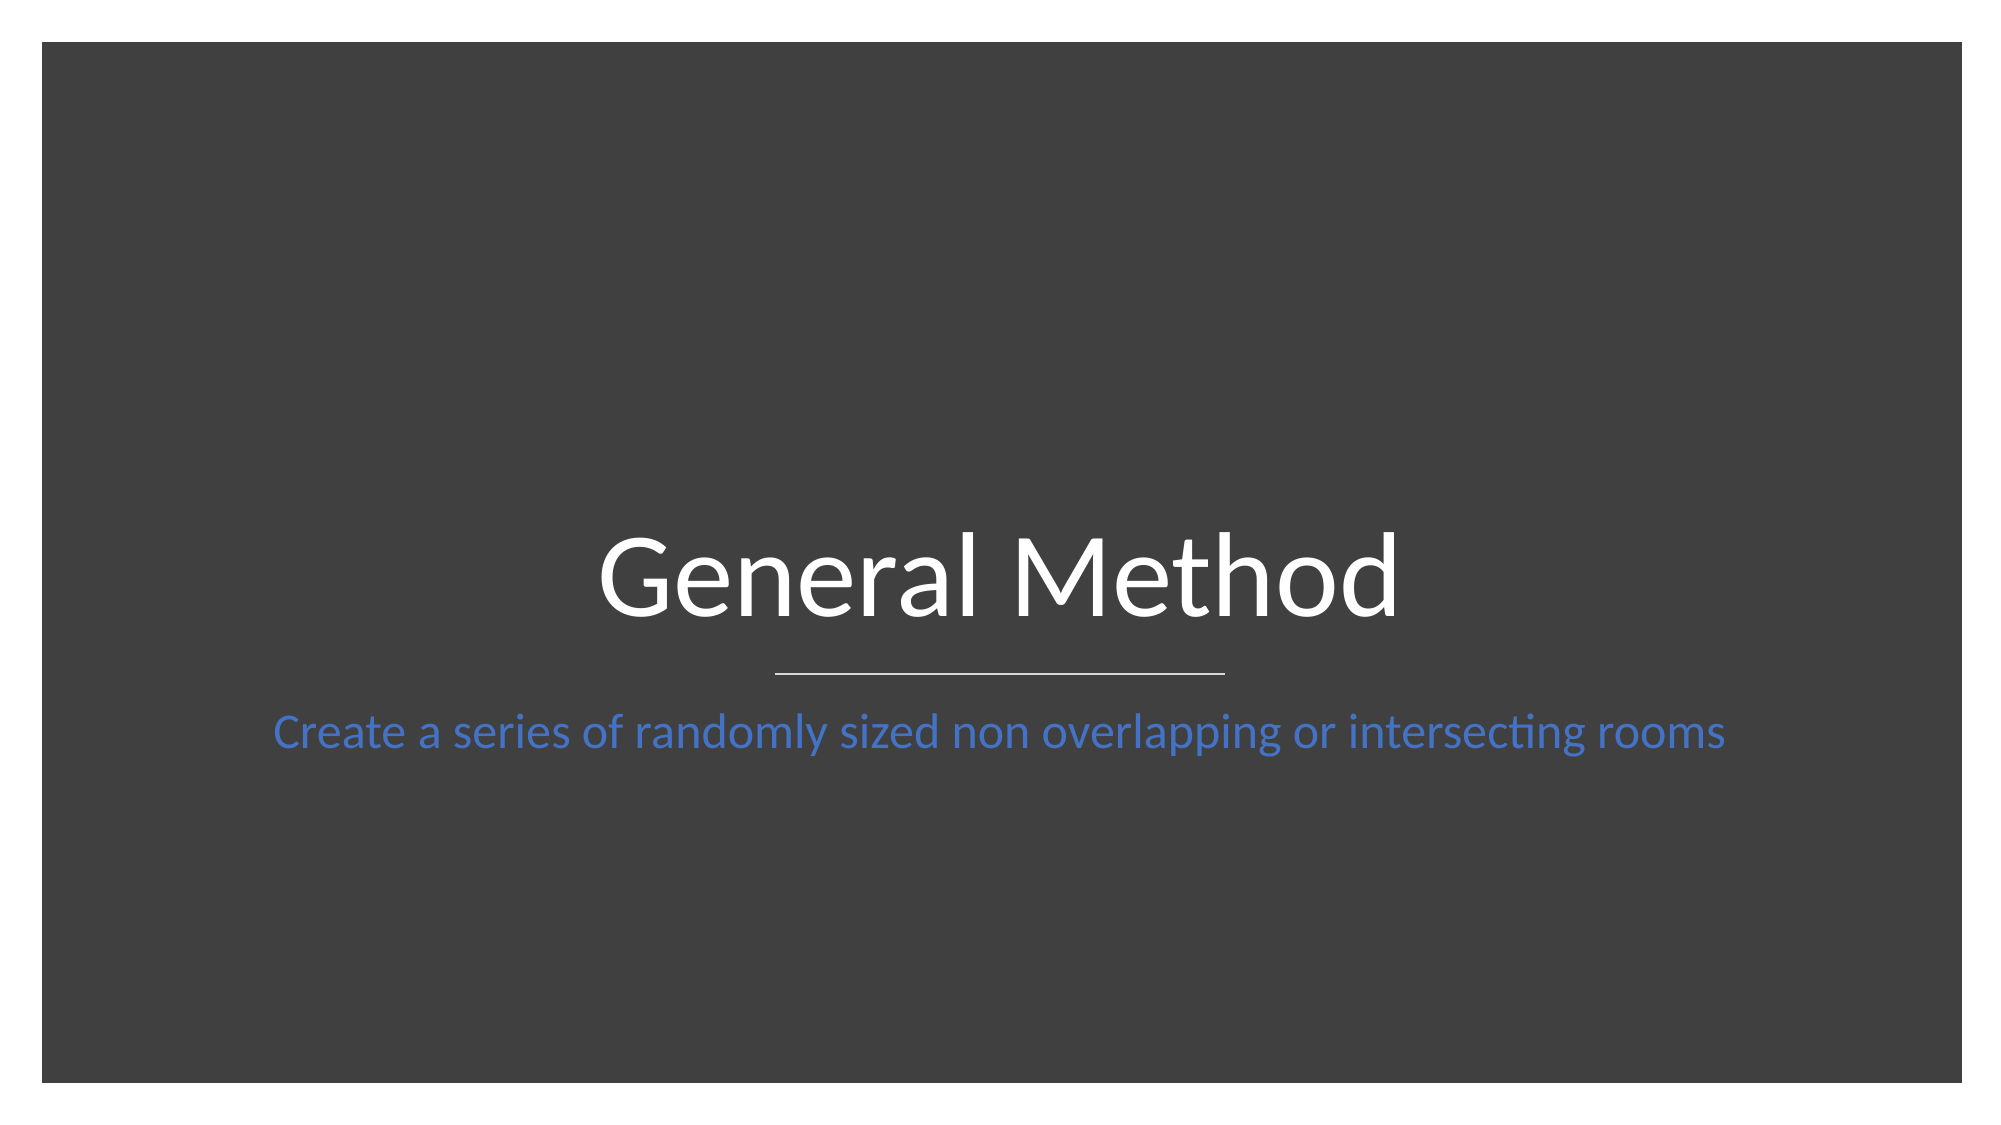

# General Method
Create a series of randomly sized non overlapping or intersecting rooms